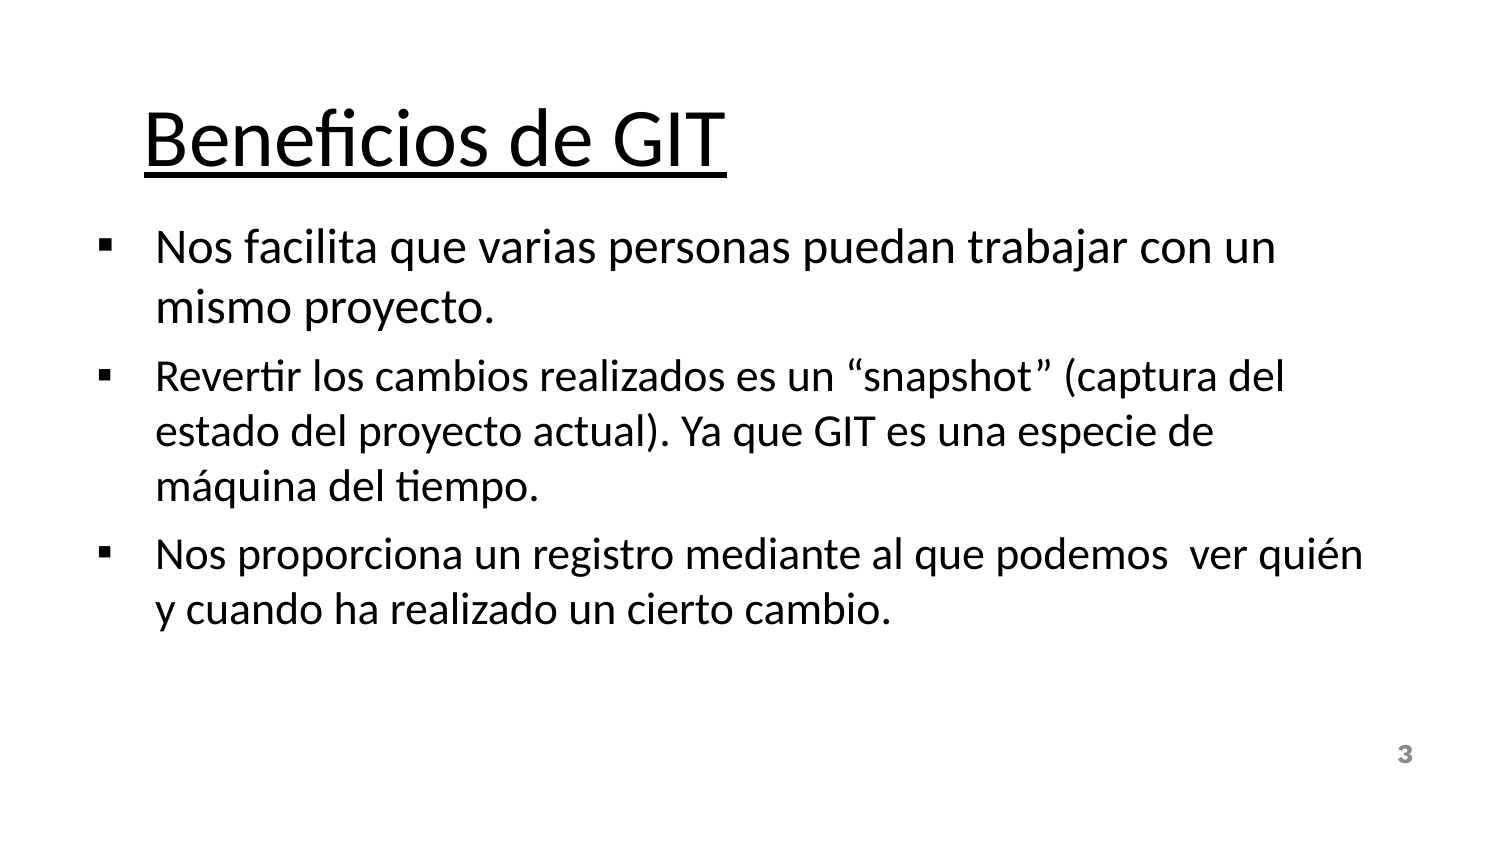

# Beneficios de GIT
Nos facilita que varias personas puedan trabajar con un mismo proyecto.
Revertir los cambios realizados es un “snapshot” (captura del estado del proyecto actual). Ya que GIT es una especie de máquina del tiempo.
Nos proporciona un registro mediante al que podemos  ver quién y cuando ha realizado un cierto cambio.
3